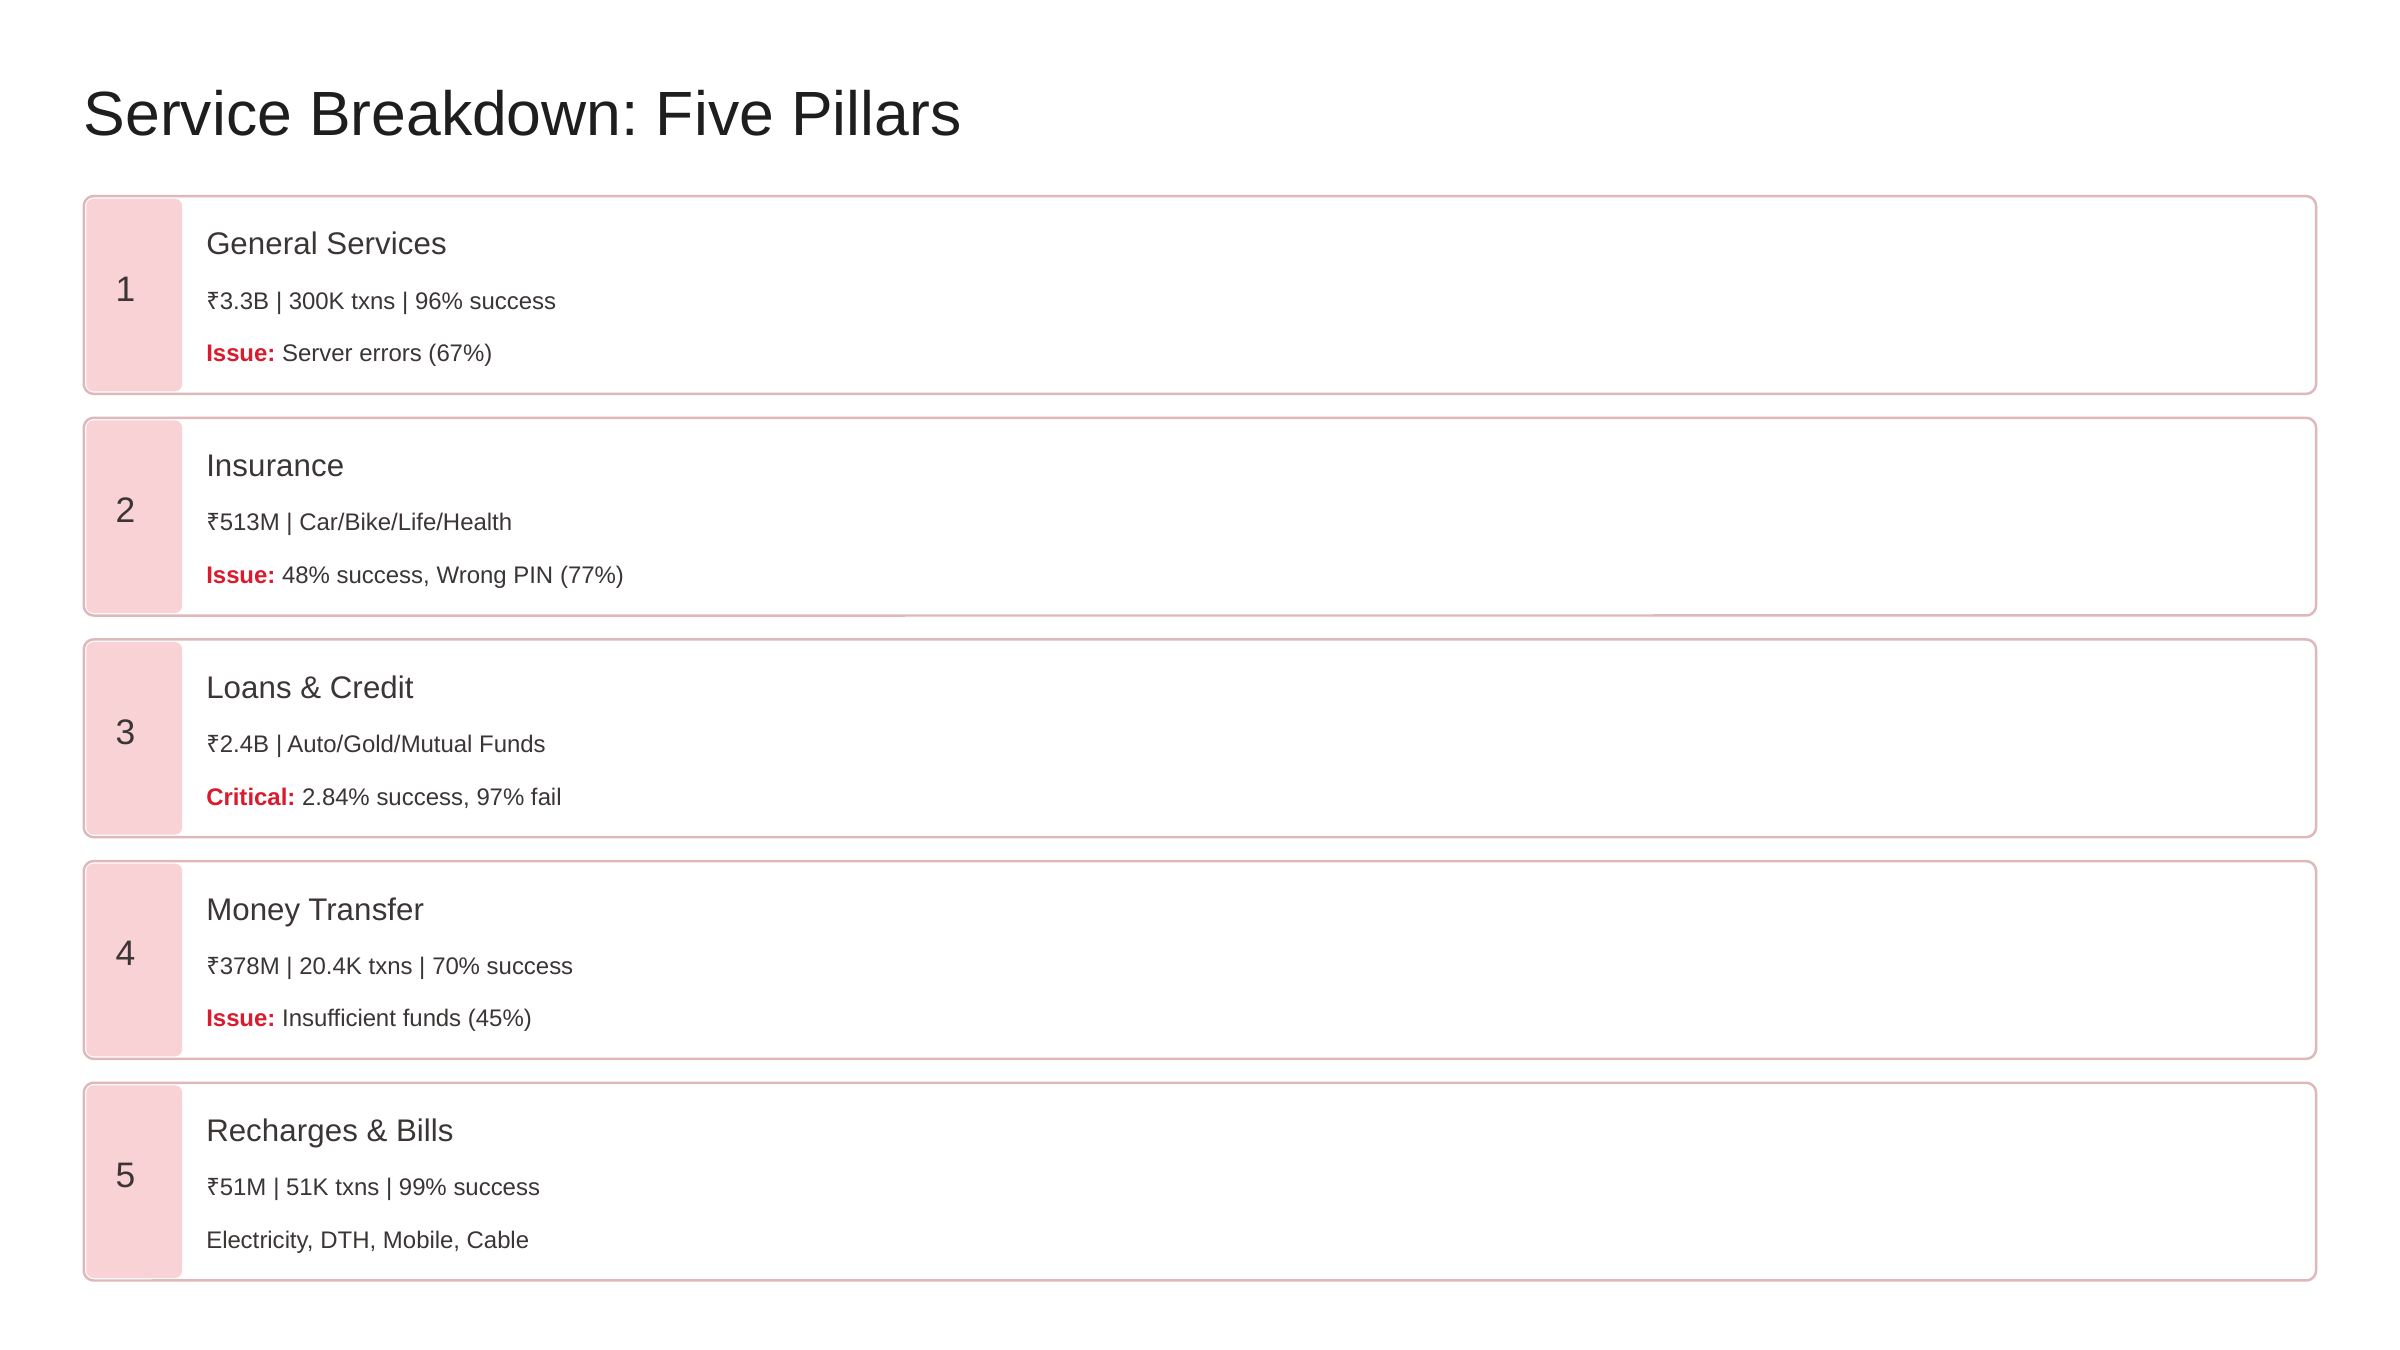

Service Breakdown: Five Pillars

General Services
1
₹3.3B | 300K txns | 96% success
Issue: Server errors (67%)

Insurance
2
₹513M | Car/Bike/Life/Health
Issue: 48% success, Wrong PIN (77%)

Loans & Credit
3
₹2.4B | Auto/Gold/Mutual Funds
Critical: 2.84% success, 97% fail

Money Transfer
4
₹378M | 20.4K txns | 70% success
Issue: Insufficient funds (45%)

Recharges & Bills
5
₹51M | 51K txns | 99% success
Electricity, DTH, Mobile, Cable